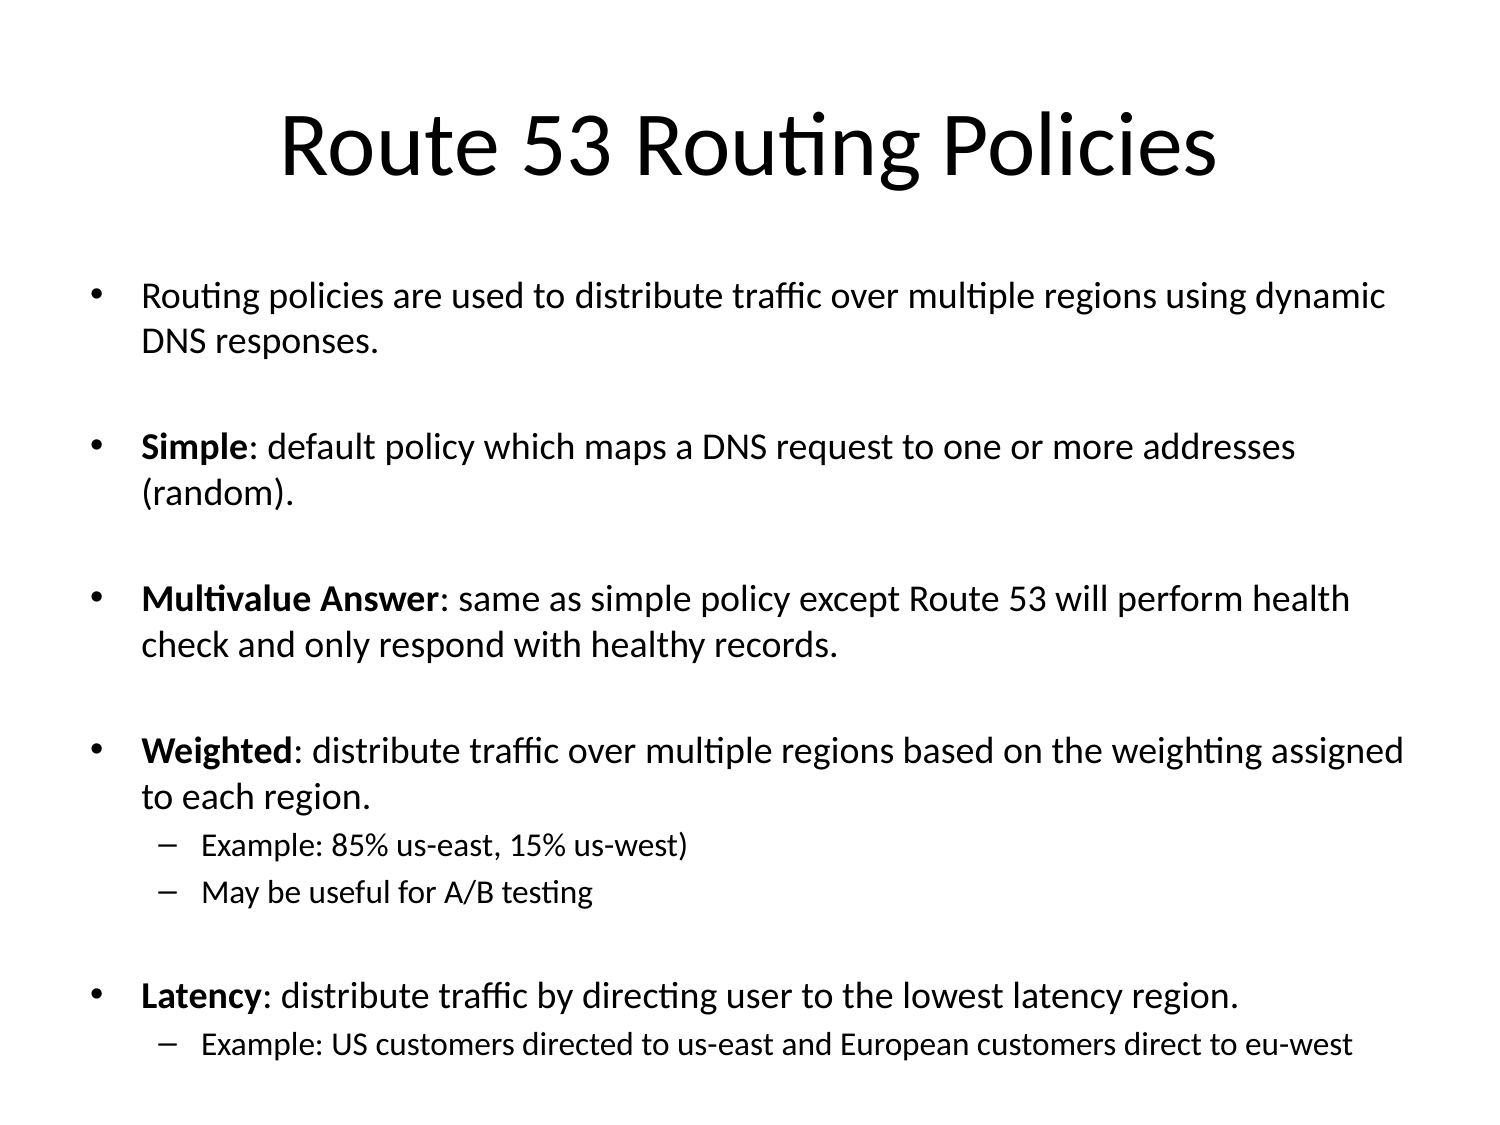

# Route 53 Routing Policies
Routing policies are used to distribute traffic over multiple regions using dynamic DNS responses.

Simple: default policy which maps a DNS request to one or more addresses (random).

Multivalue Answer: same as simple policy except Route 53 will perform health check and only respond with healthy records.

Weighted: distribute traffic over multiple regions based on the weighting assigned to each region.
Example: 85% us-east, 15% us-west)
May be useful for A/B testing

Latency: distribute traffic by directing user to the lowest latency region.
Example: US customers directed to us-east and European customers direct to eu-west